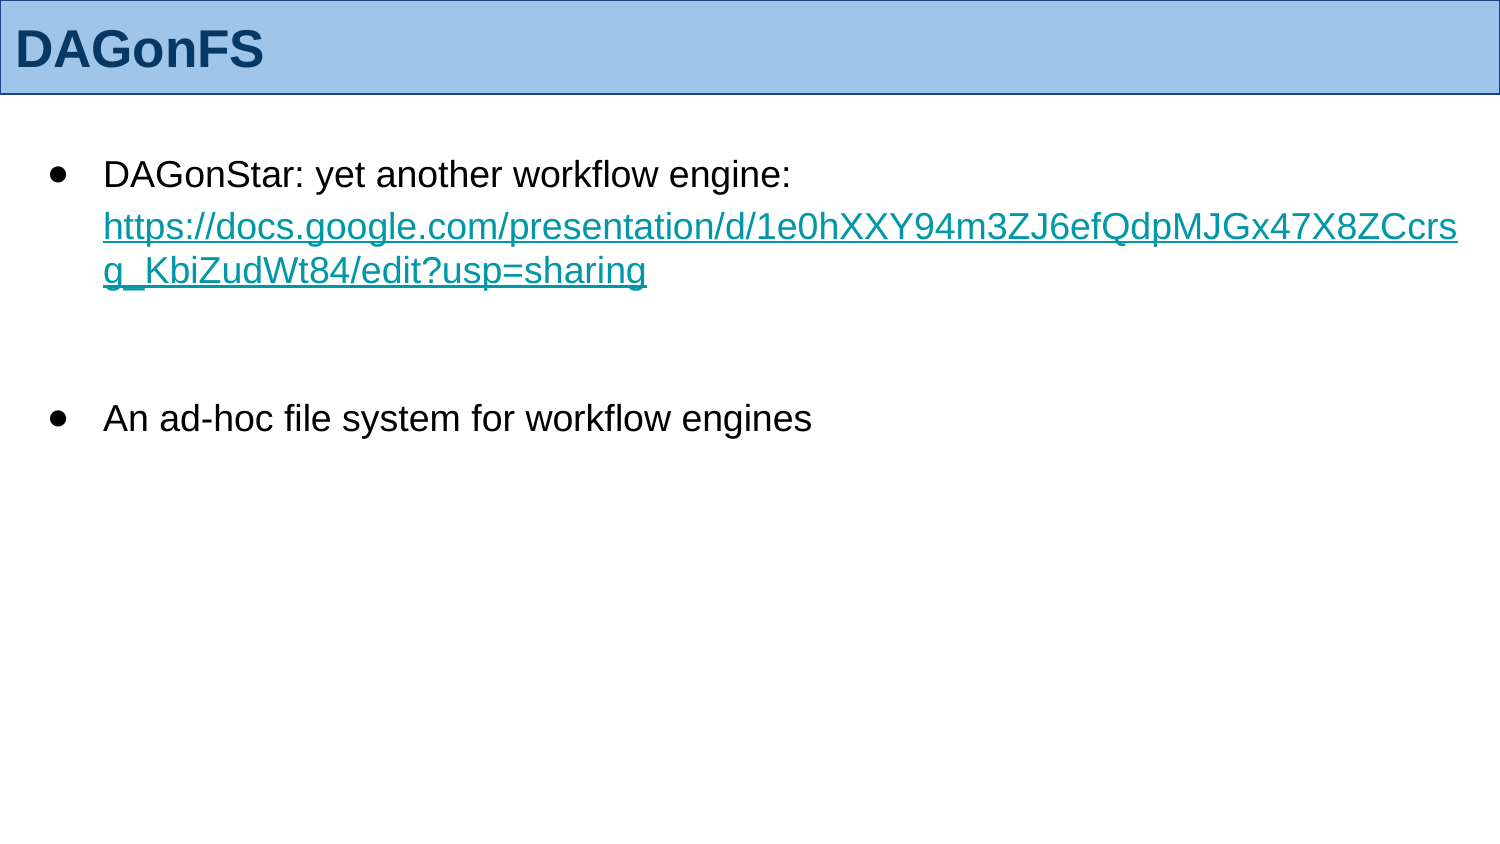

# DAGonFS
DAGonStar: yet another workflow engine: https://docs.google.com/presentation/d/1e0hXXY94m3ZJ6efQdpMJGx47X8ZCcrsg_KbiZudWt84/edit?usp=sharing
An ad-hoc file system for workflow engines